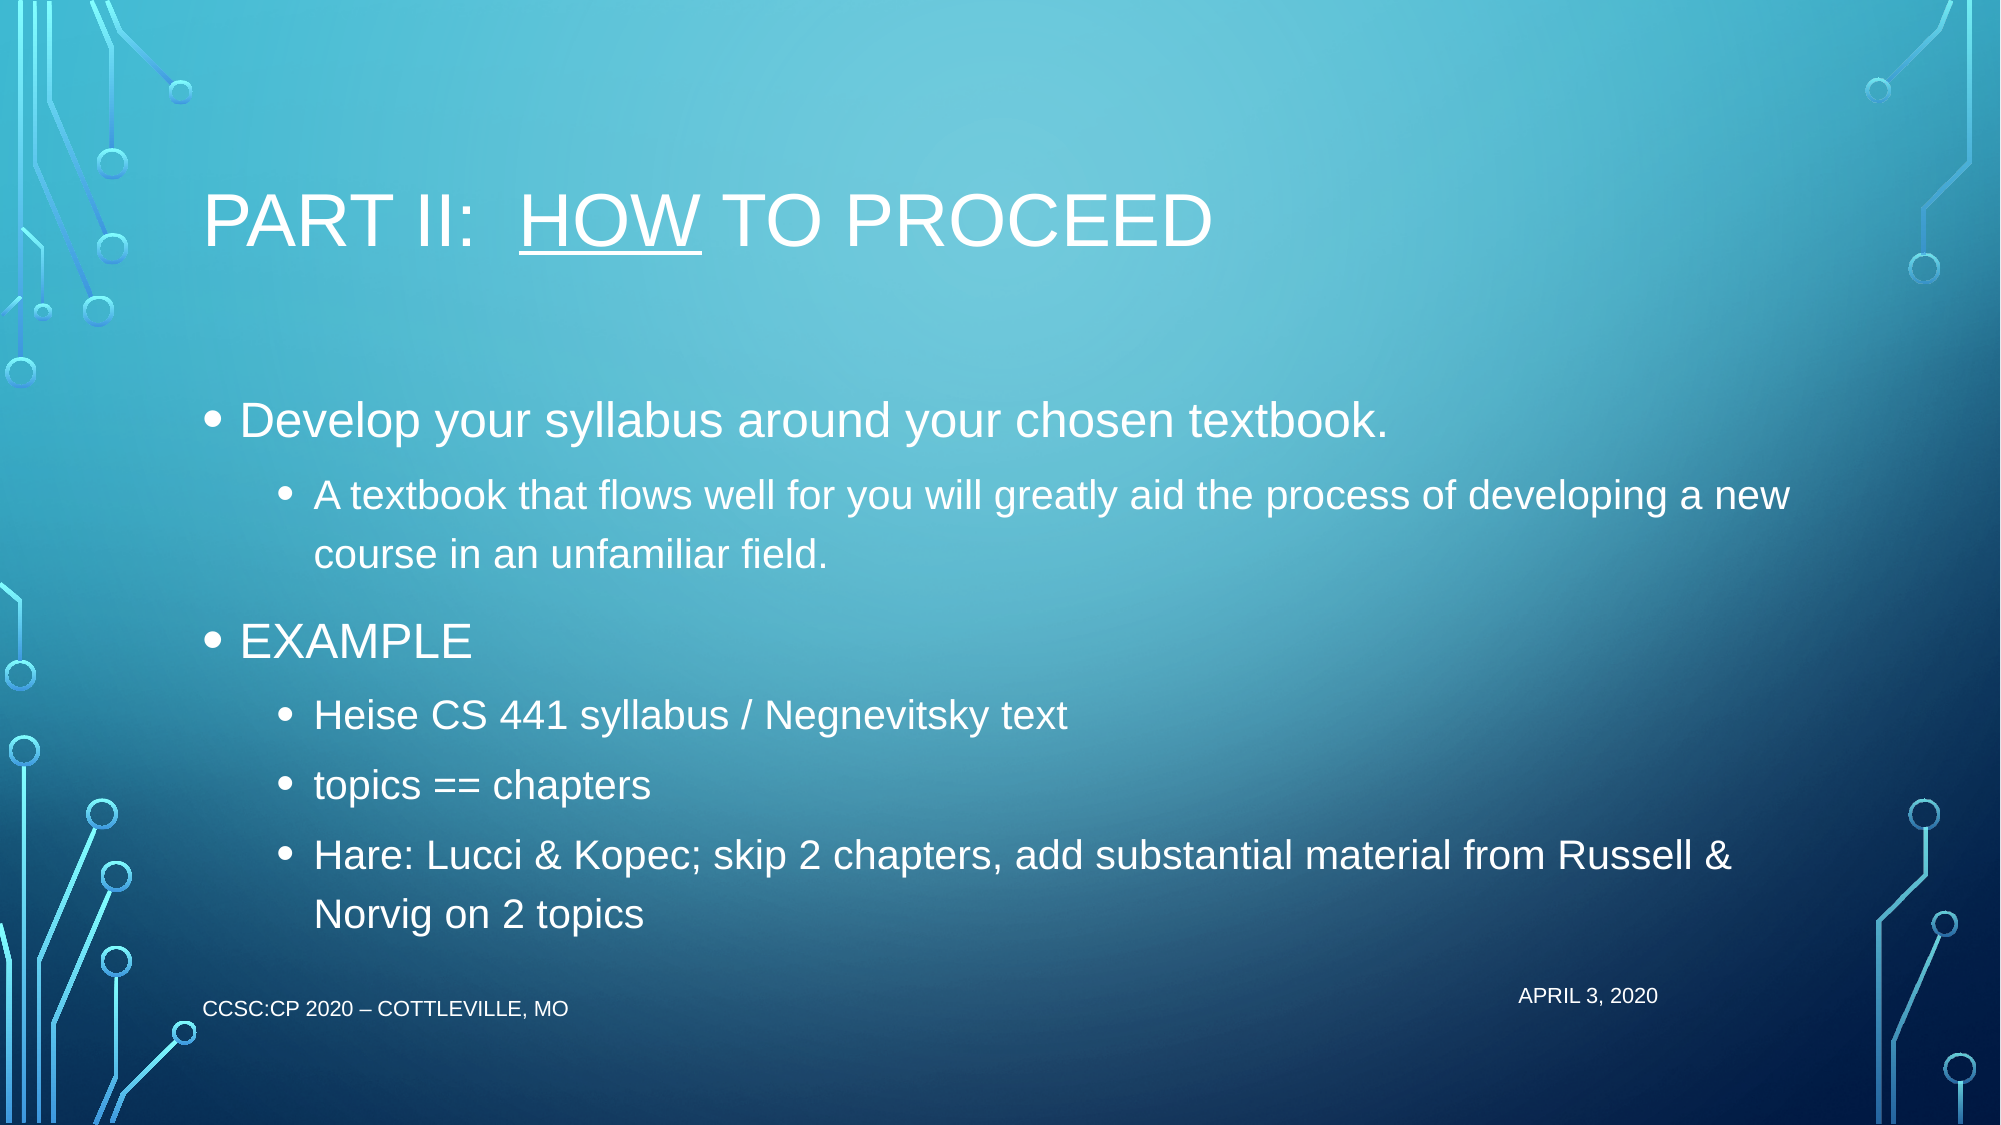

# Part II:  HOW to proceed
Develop your syllabus around your chosen textbook.
A textbook that flows well for you will greatly aid the process of developing a new course in an unfamiliar field.
EXAMPLE
Heise CS 441 syllabus / Negnevitsky text
topics == chapters
Hare: Lucci & Kopec; skip 2 chapters, add substantial material from Russell & Norvig on 2 topics
CCSC:CP 2020 – Cottleville, MO
APRIL 3, 2020